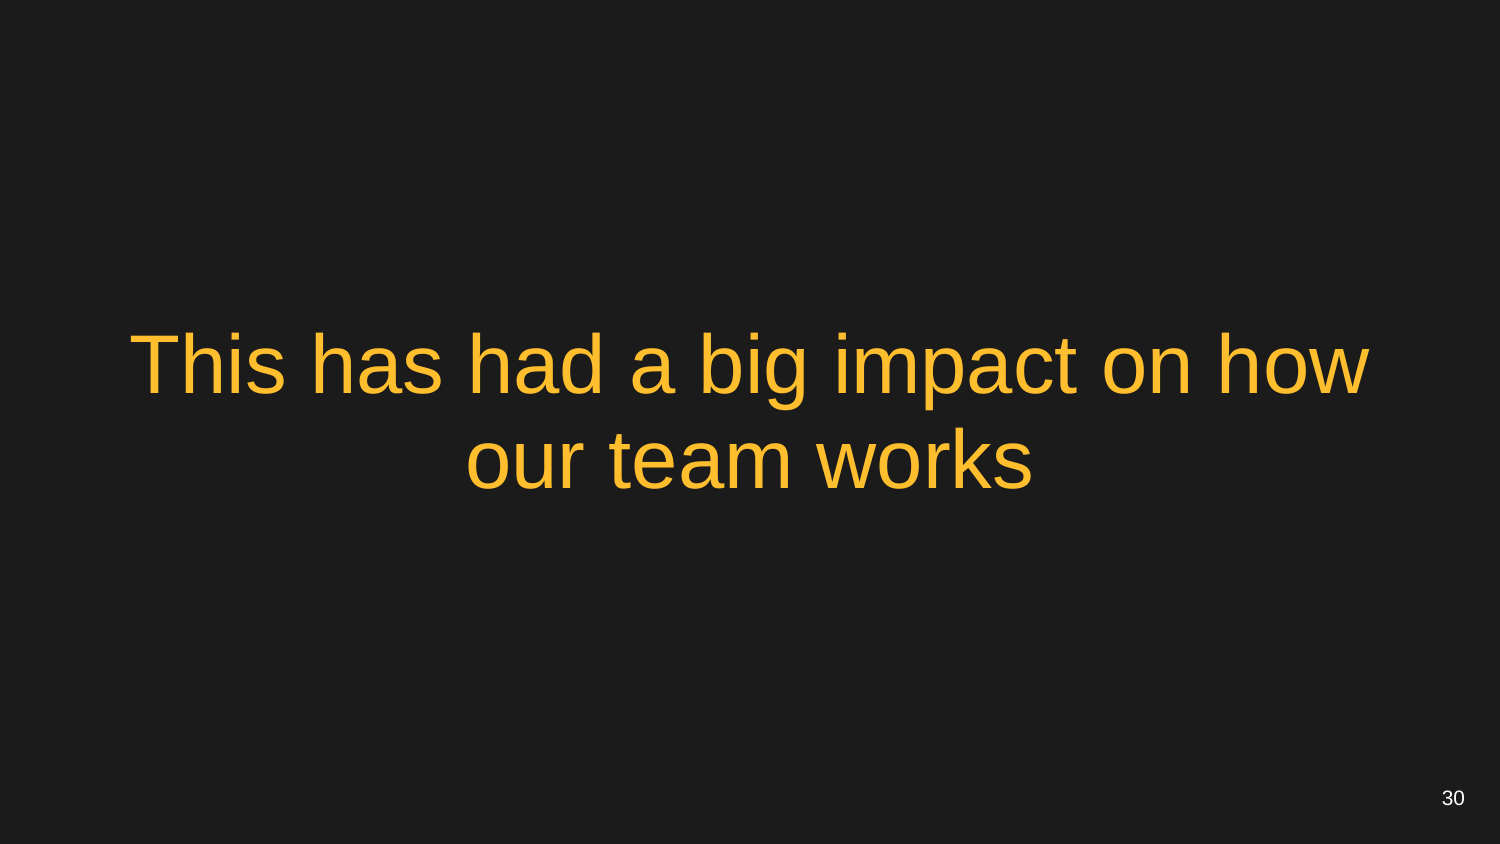

# This has had a big impact on how our team works
30